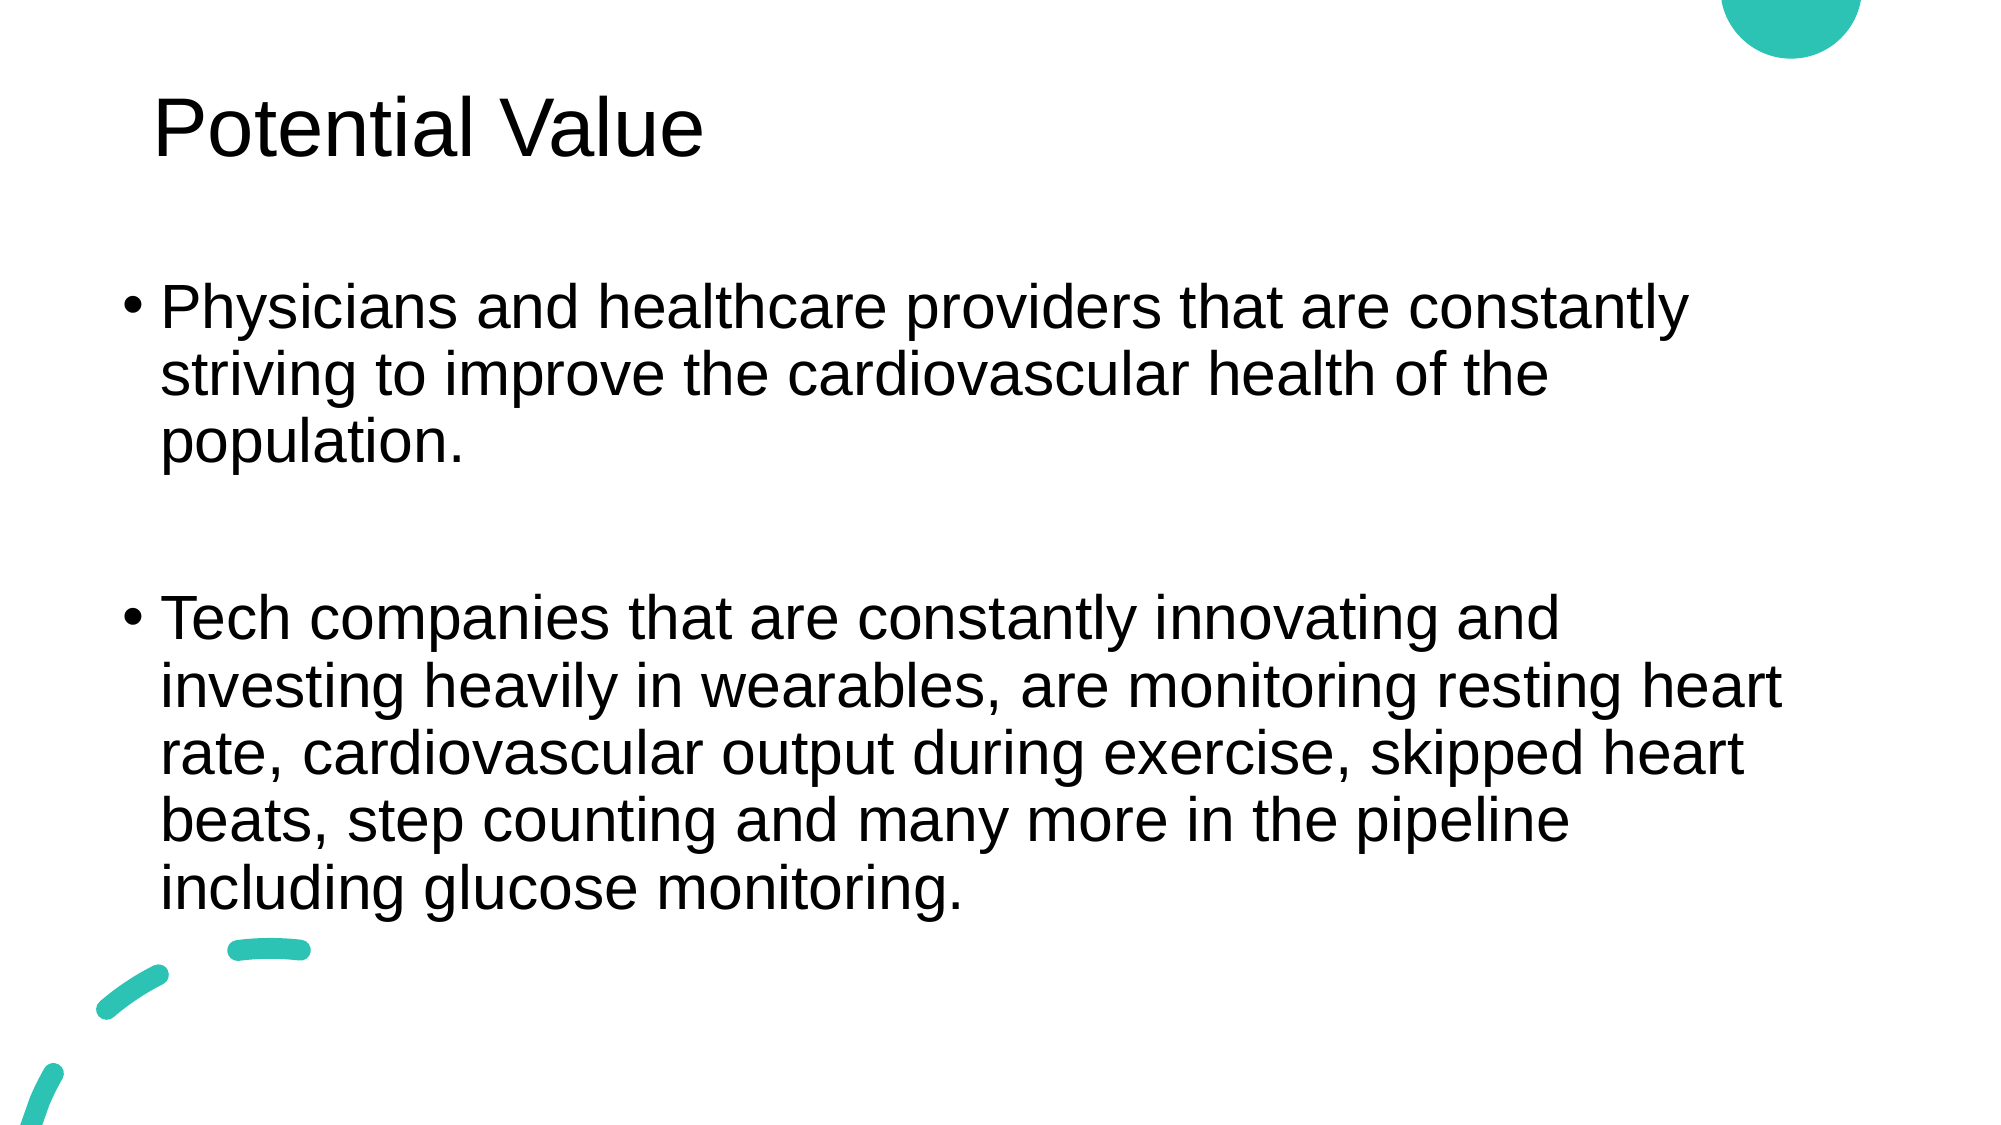

# Potential Value
Physicians and healthcare providers that are constantly striving to improve the cardiovascular health of the population.

Tech companies that are constantly innovating and investing heavily in wearables, are monitoring resting heart rate, cardiovascular output during exercise, skipped heart beats, step counting and many more in the pipeline including glucose monitoring.